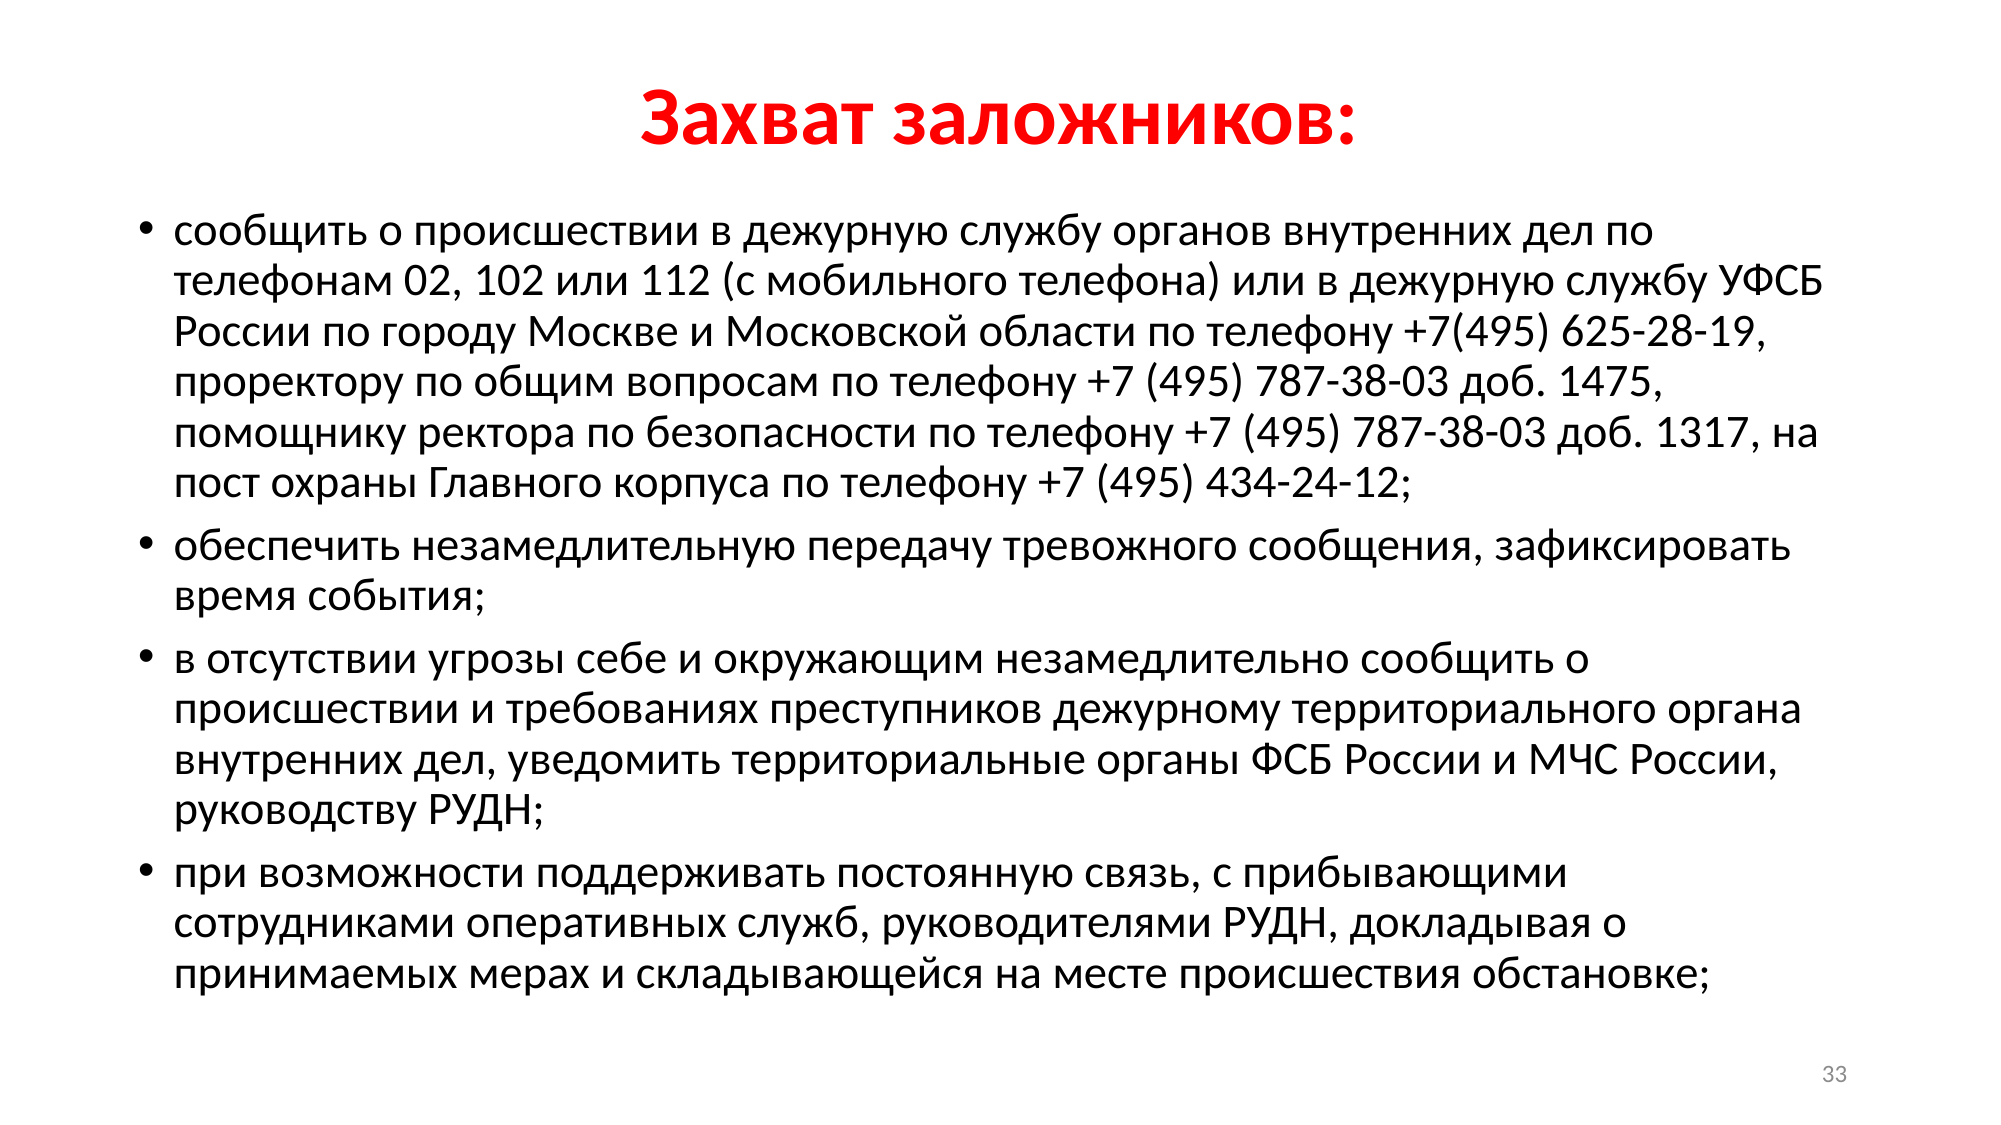

# Захват заложников:
сообщить о происшествии в дежурную службу органов внутренних дел по телефонам 02, 102 или 112 (с мобильного телефона) или в дежурную службу УФСБ России по городу Москве и Московской области по телефону +7(495) 625-28-19, проректору по общим вопросам по телефону +7 (495) 787-38-03 доб. 1475, помощнику ректора по безопасности по телефону +7 (495) 787-38-03 доб. 1317, на пост охраны Главного корпуса по телефону +7 (495) 434-24-12;
обеспечить незамедлительную передачу тревожного сообщения, зафиксировать время события;
в отсутствии угрозы себе и окружающим незамедлительно сообщить о происшествии и требованиях преступников дежурному территориального органа внутренних дел, уведомить территориальные органы ФСБ России и МЧС России, руководству РУДН;
при возможности поддерживать постоянную связь, с прибывающими сотрудниками оперативных служб, руководителями РУДН, докладывая о принимаемых мерах и складывающейся на месте происшествия обстановке;
33